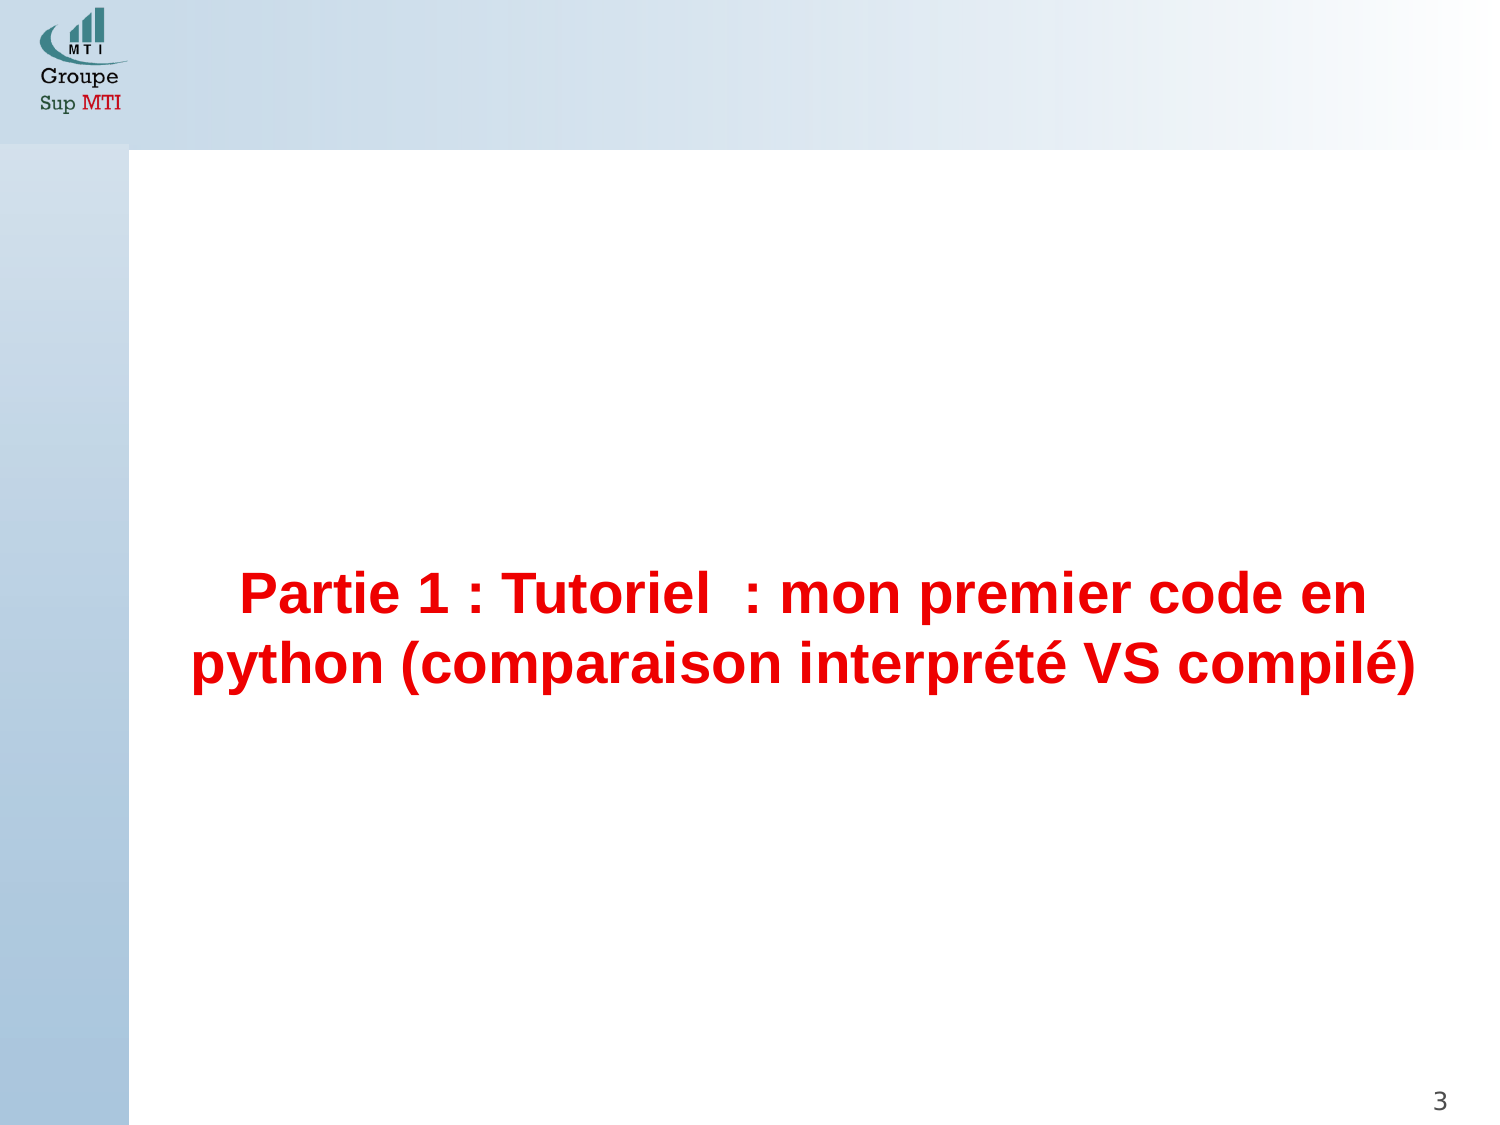

#

Partie 1 : Tutoriel  : mon premier code en python (comparaison interprété VS compilé)